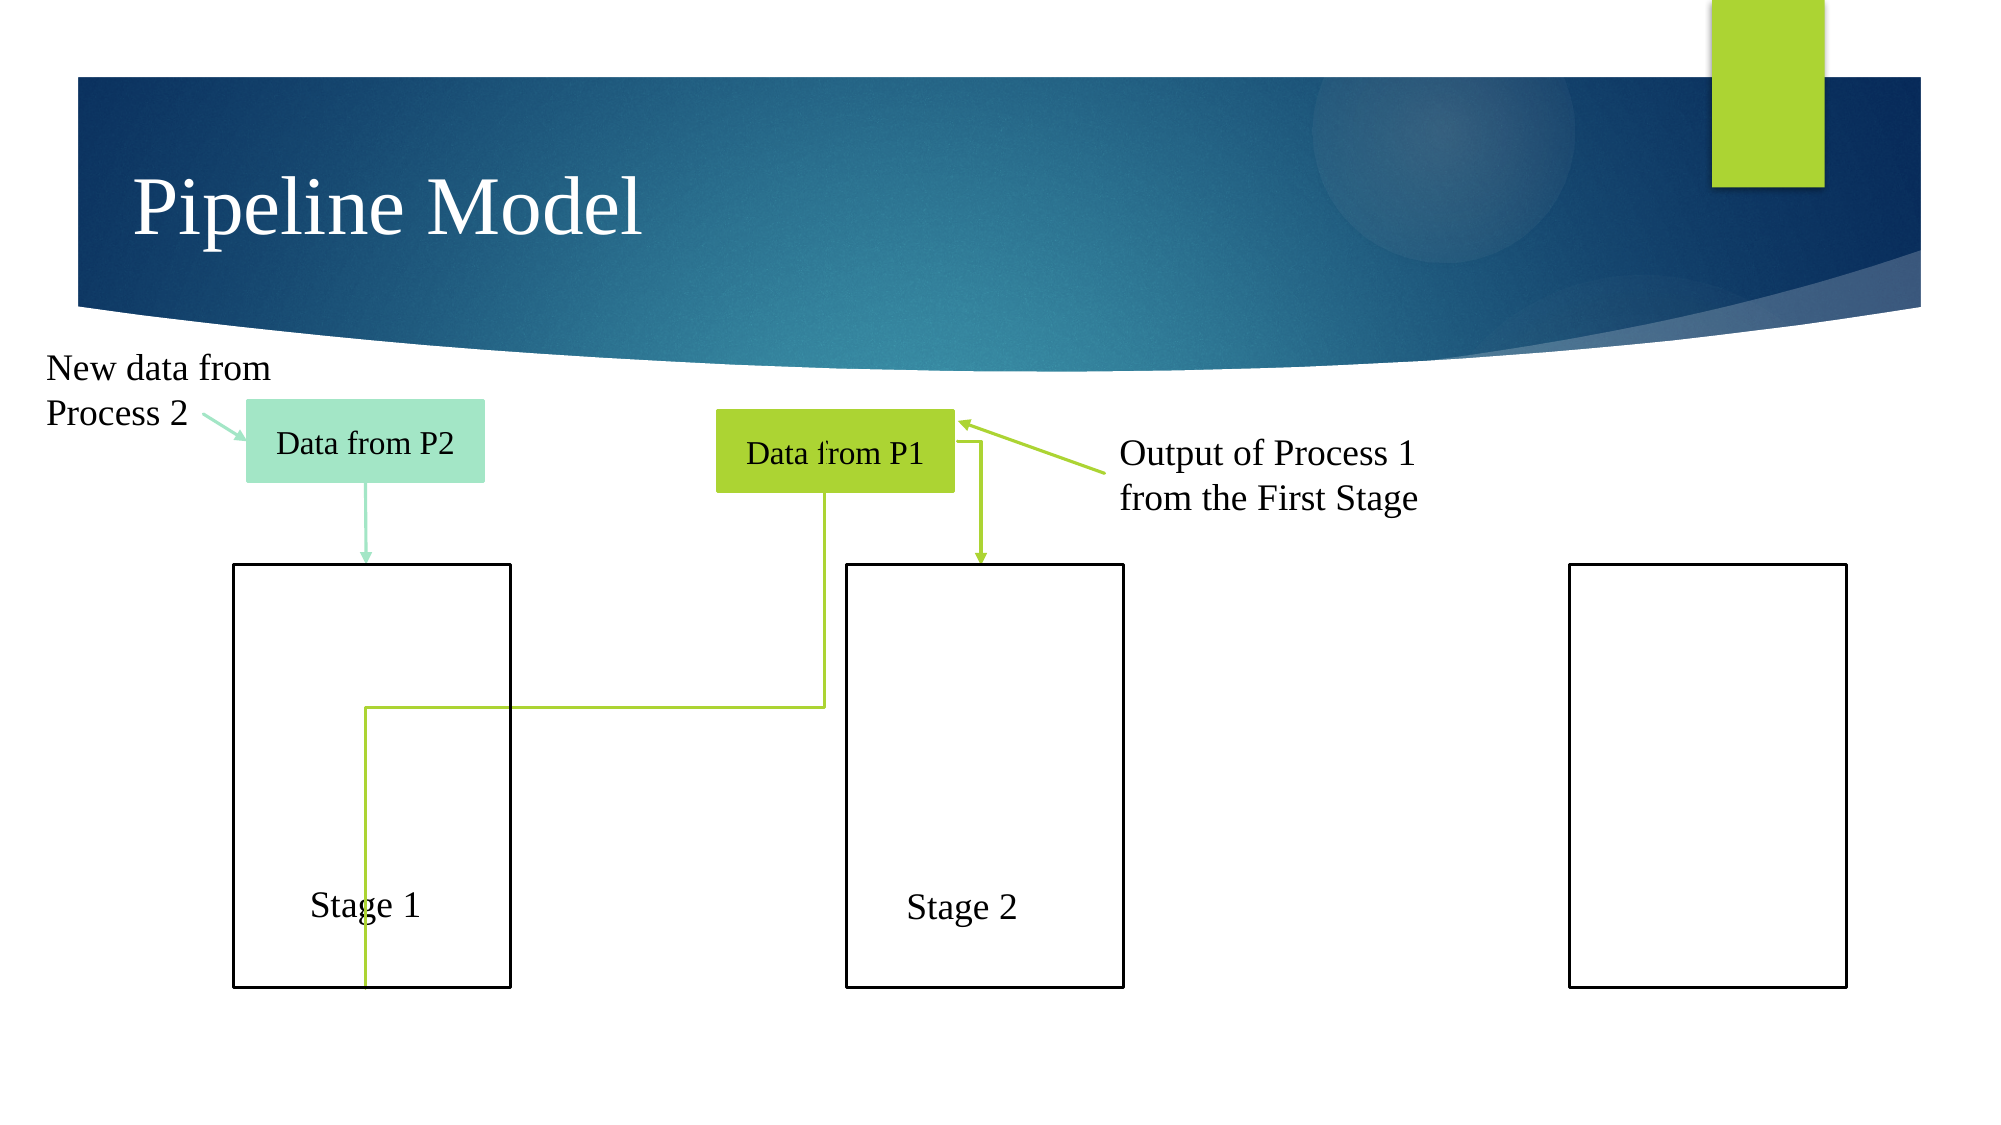

Pipeline Model
New data from Process 2
Data from P2
Data from P1
Output of Process 1 from the First Stage

Stage 1
Stage 2